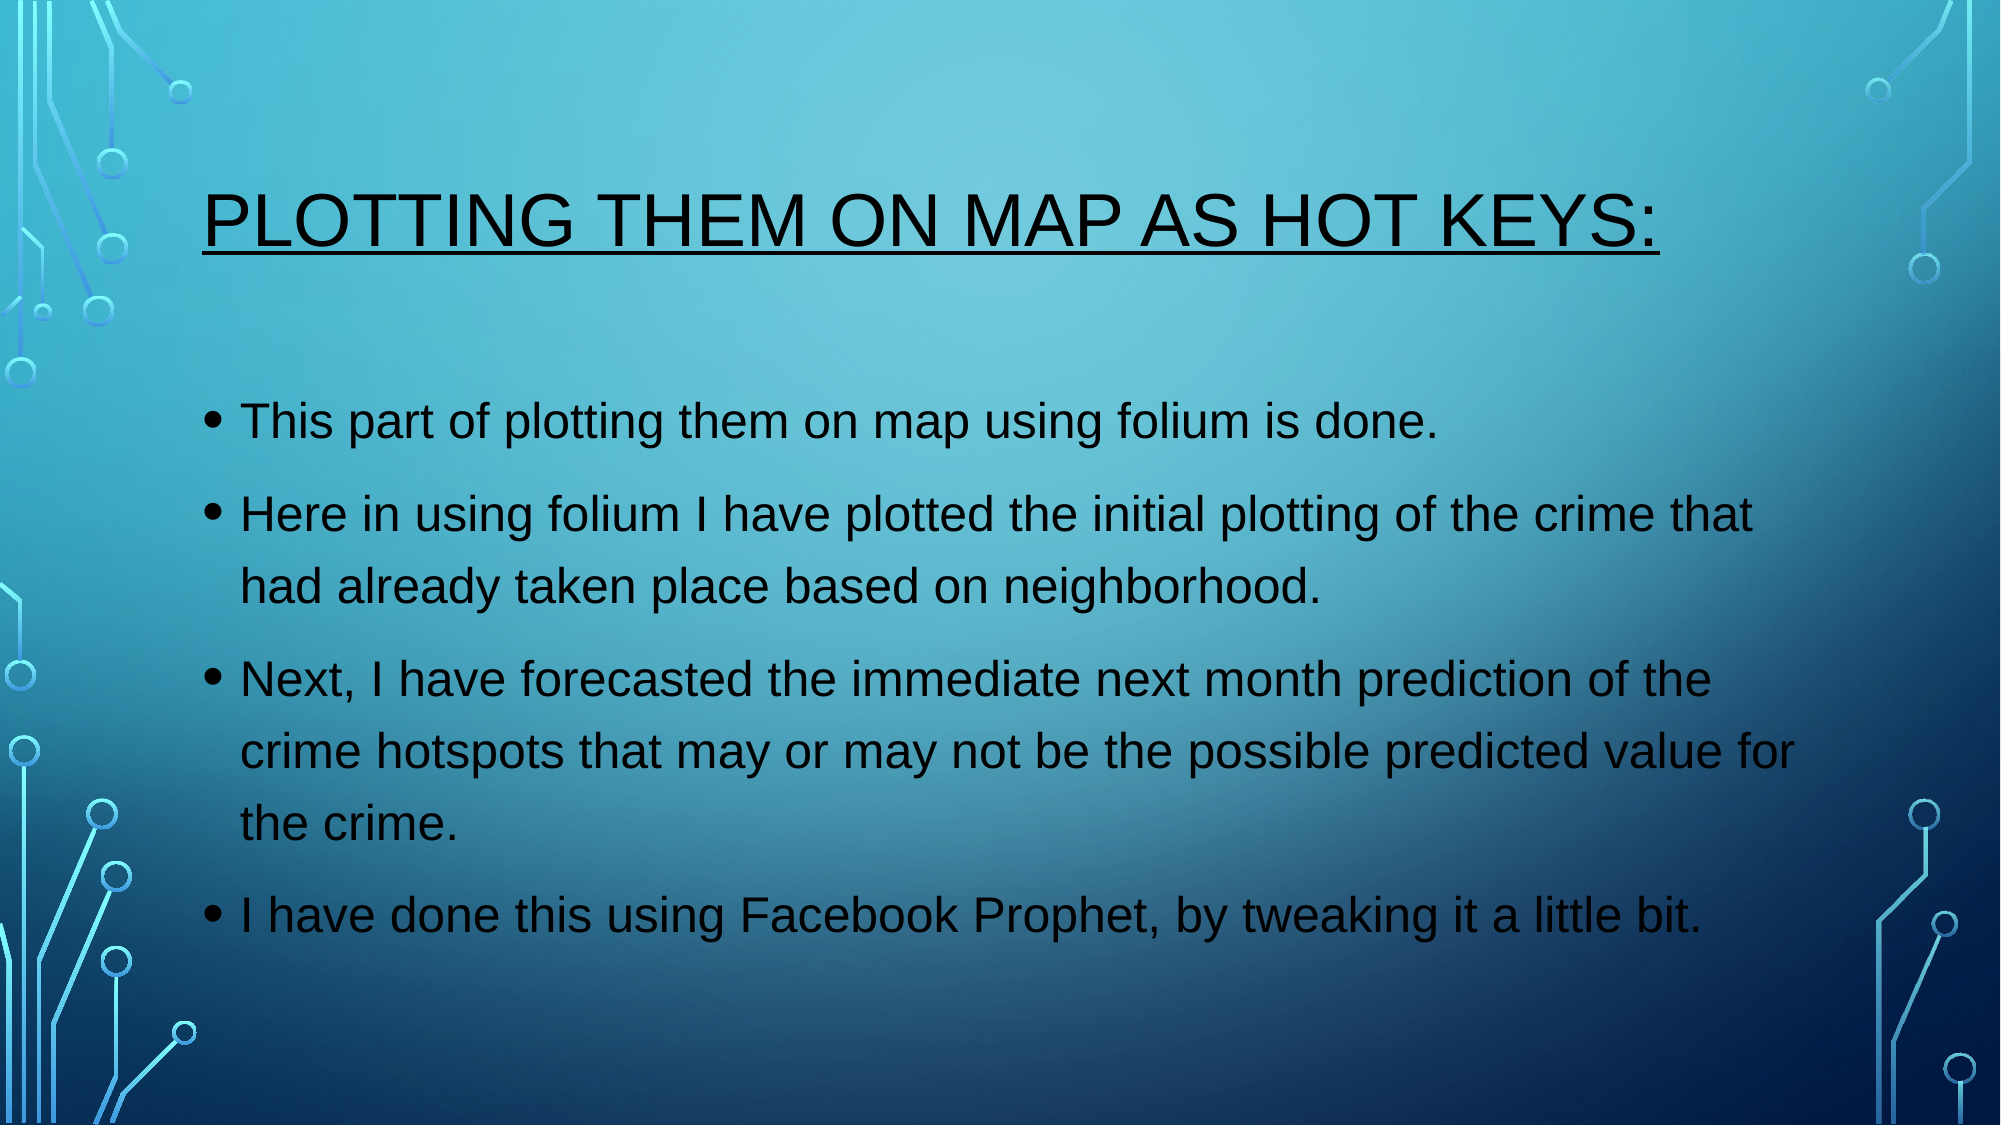

# Plotting them on map as hot keys:
This part of plotting them on map using folium is done.
Here in using folium I have plotted the initial plotting of the crime that had already taken place based on neighborhood.
Next, I have forecasted the immediate next month prediction of the crime hotspots that may or may not be the possible predicted value for the crime.
I have done this using Facebook Prophet, by tweaking it a little bit.